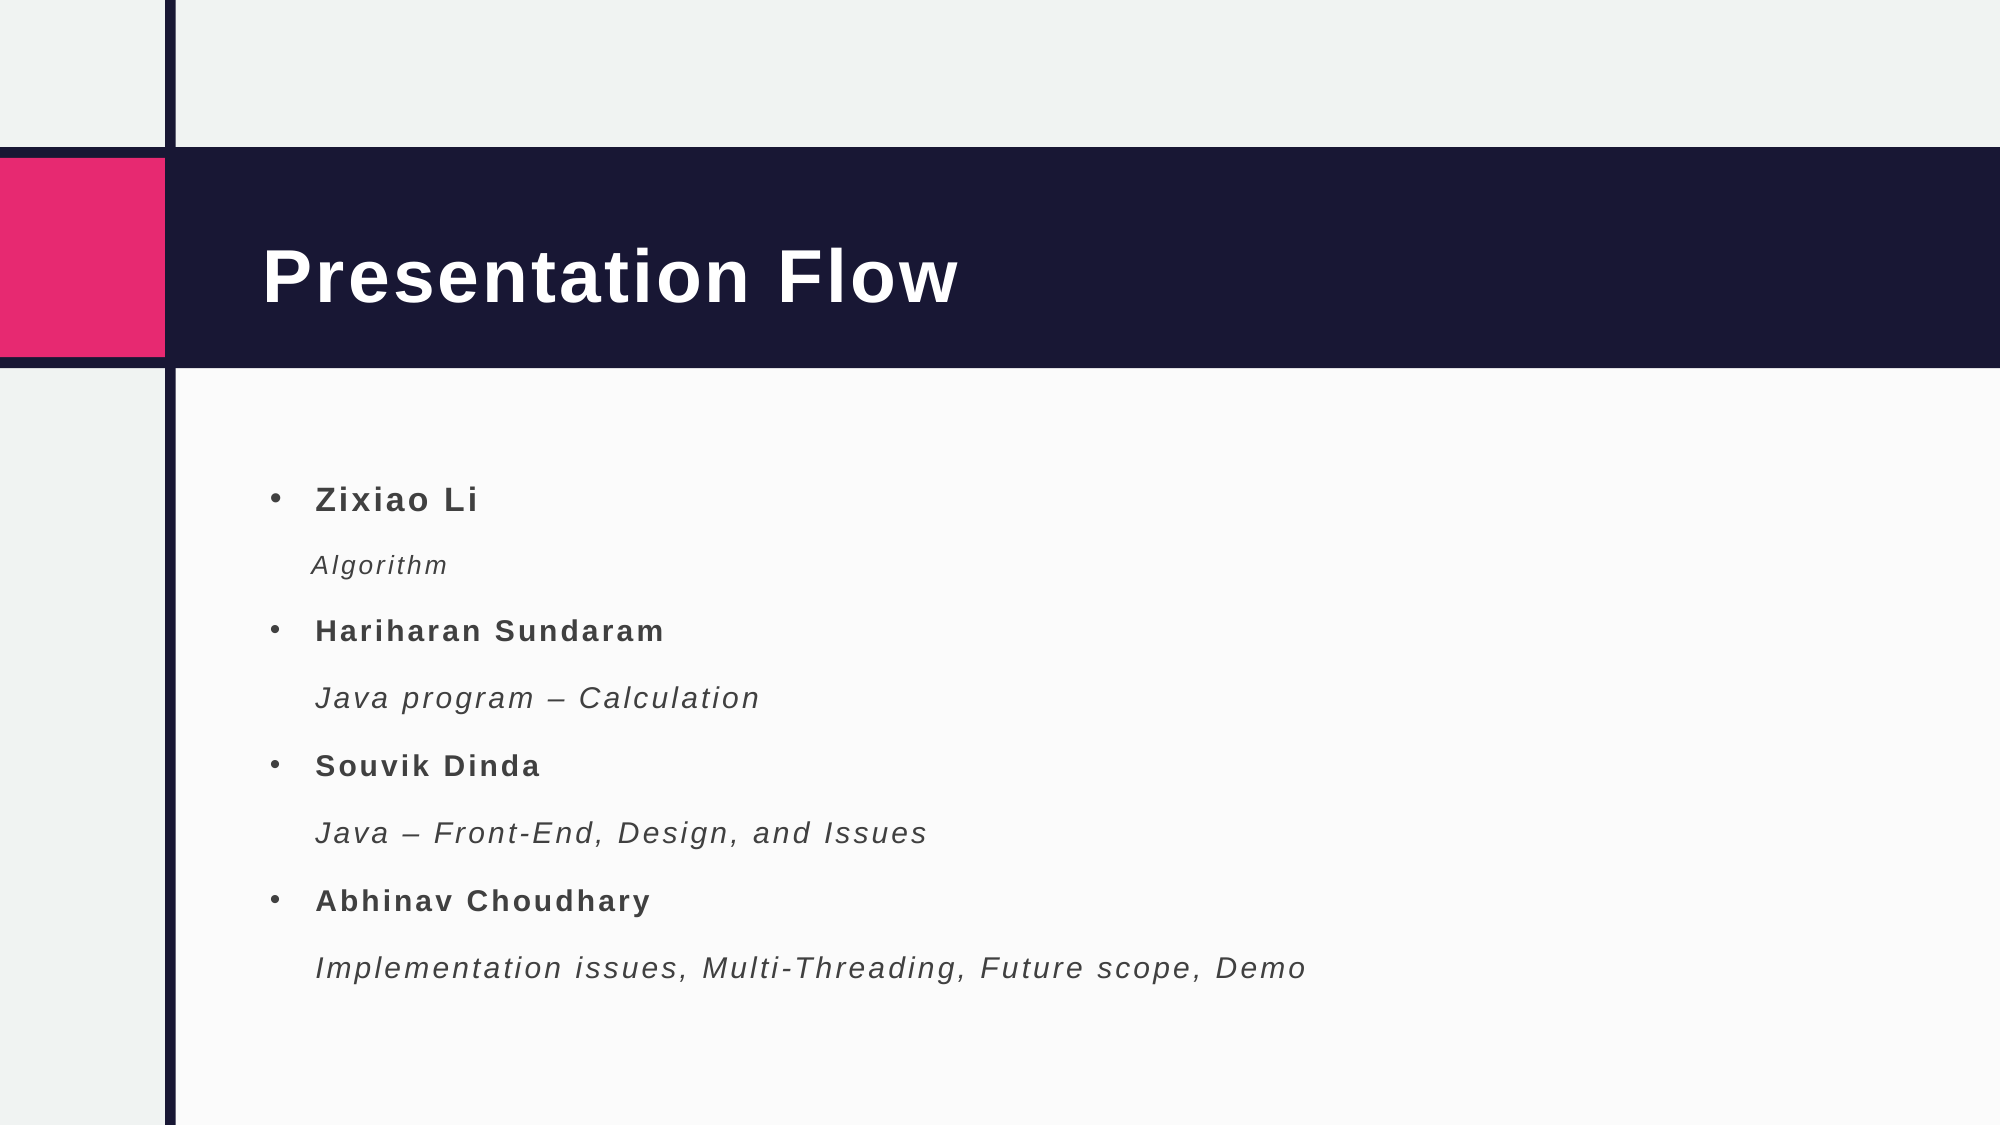

# Presentation Flow

Zixiao Li
    Algorithm
Hariharan Sundaram
    Java program – Calculation
Souvik Dinda
    Java – Front-End, Design, and Issues
Abhinav Choudhary
    Implementation issues, Multi-Threading, Future scope, Demo